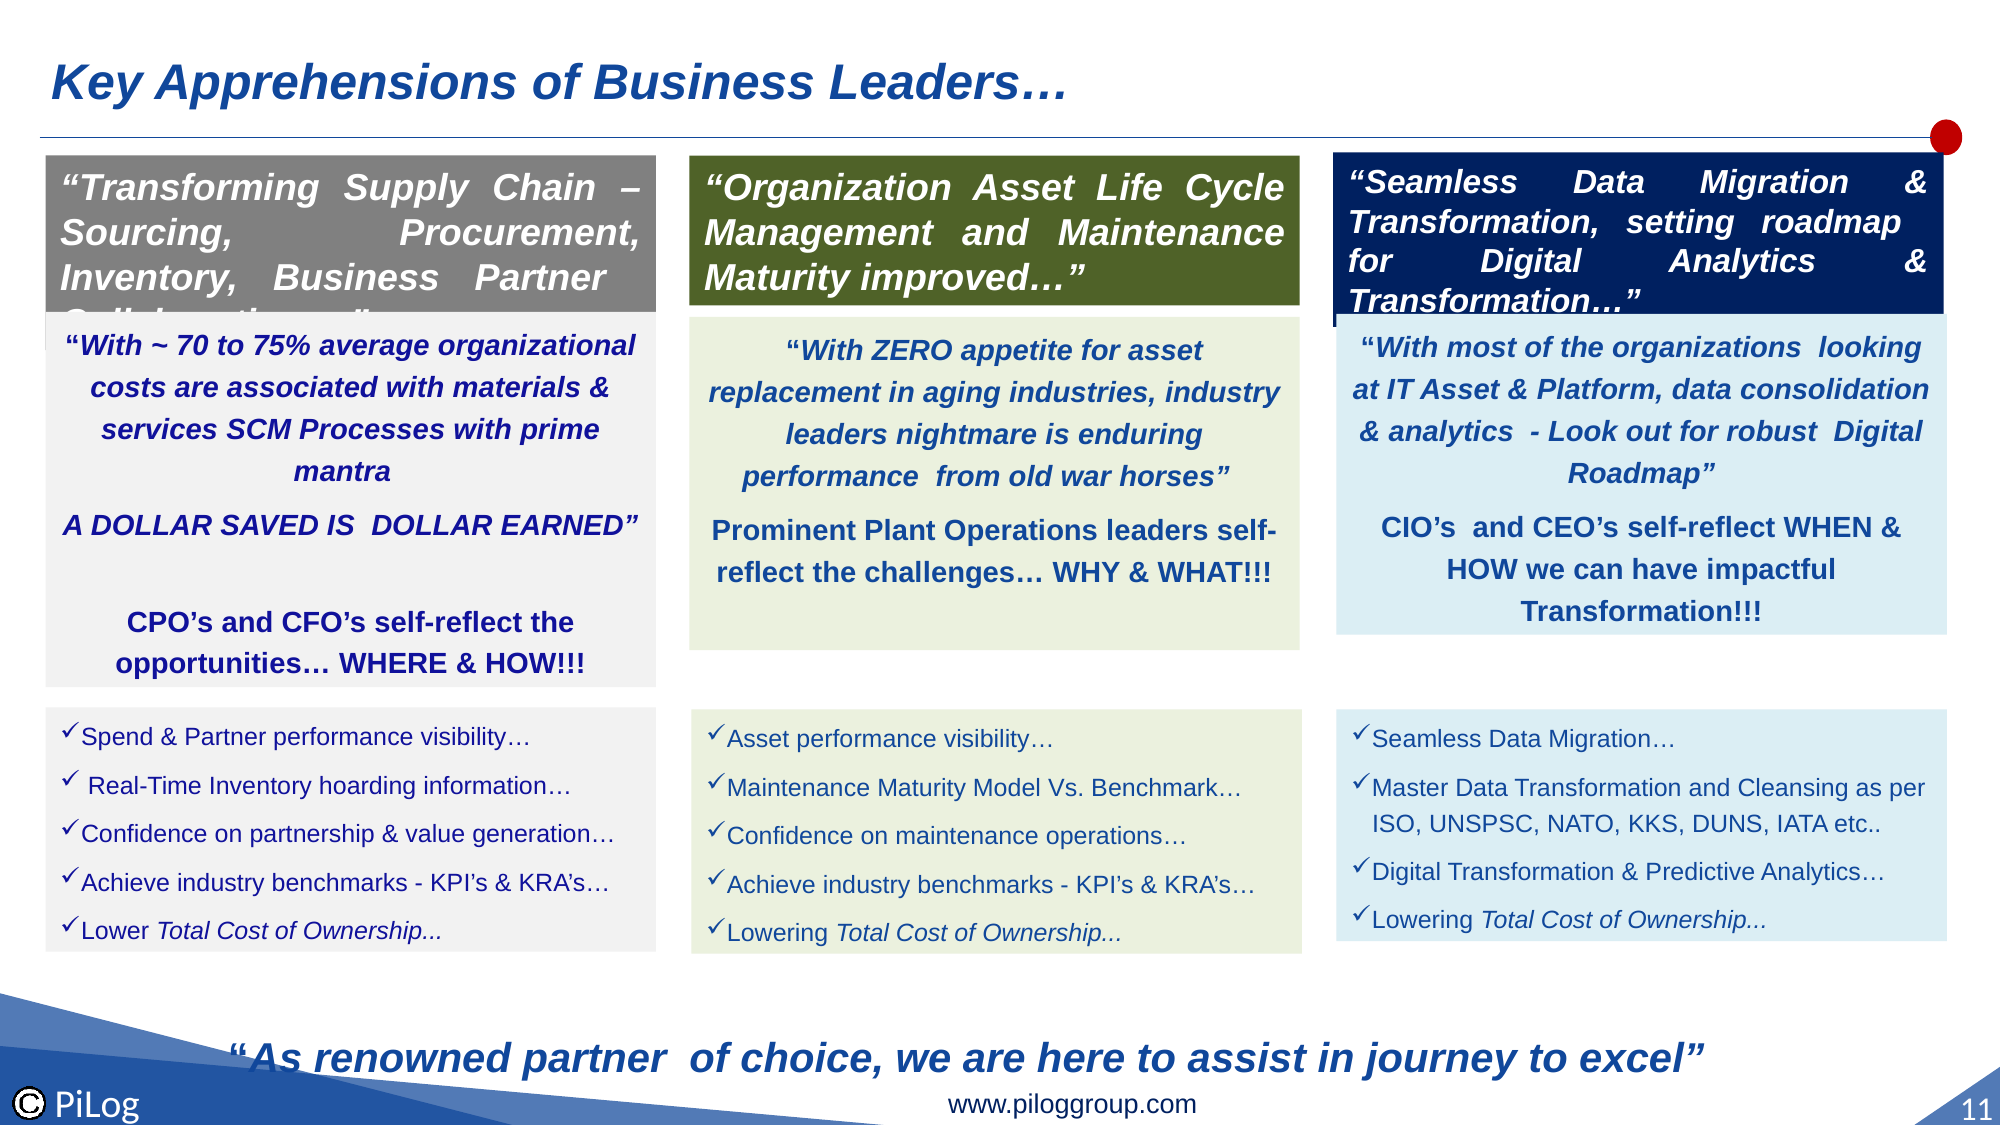

# Key Apprehensions of Business Leaders…
“Seamless Data Migration & Transformation, setting roadmap  for Digital Analytics & Transformation…”
“Transforming Supply Chain – Sourcing, Procurement, Inventory, Business Partner  Collaboration …”
“Organization Asset Life Cycle Management and Maintenance Maturity improved…”
“With ~ 70 to 75% average organizational costs are associated with materials & services SCM Processes with prime mantra
A DOLLAR SAVED IS  DOLLAR EARNED”
CPO’s and CFO’s self-reflect the opportunities… WHERE & HOW!!!
“With most of the organizations  looking at IT Asset & Platform, data consolidation  & analytics  - Look out for robust  Digital  Roadmap”
CIO’s  and CEO’s self-reflect WHEN & HOW we can have impactful Transformation!!!
“With ZERO appetite for asset replacement in aging industries, industry leaders nightmare is enduring performance  from old war horses”
Prominent Plant Operations leaders self-reflect the challenges… WHY & WHAT!!!

Spend & Partner performance visibility…
 Real-Time Inventory hoarding information…
Confidence on partnership & value generation…
Achieve industry benchmarks - KPI’s & KRA’s…
Lower Total Cost of Ownership...
Asset performance visibility…
Maintenance Maturity Model Vs. Benchmark…
Confidence on maintenance operations…
Achieve industry benchmarks - KPI’s & KRA’s…
Lowering Total Cost of Ownership...
Seamless Data Migration…
Master Data Transformation and Cleansing as per    ISO, UNSPSC, NATO, KKS, DUNS, IATA etc..
Digital Transformation & Predictive Analytics…
Lowering Total Cost of Ownership...
“As renowned partner  of choice, we are here to assist in journey to excel”
PiLog
www.piloggroup.com
11